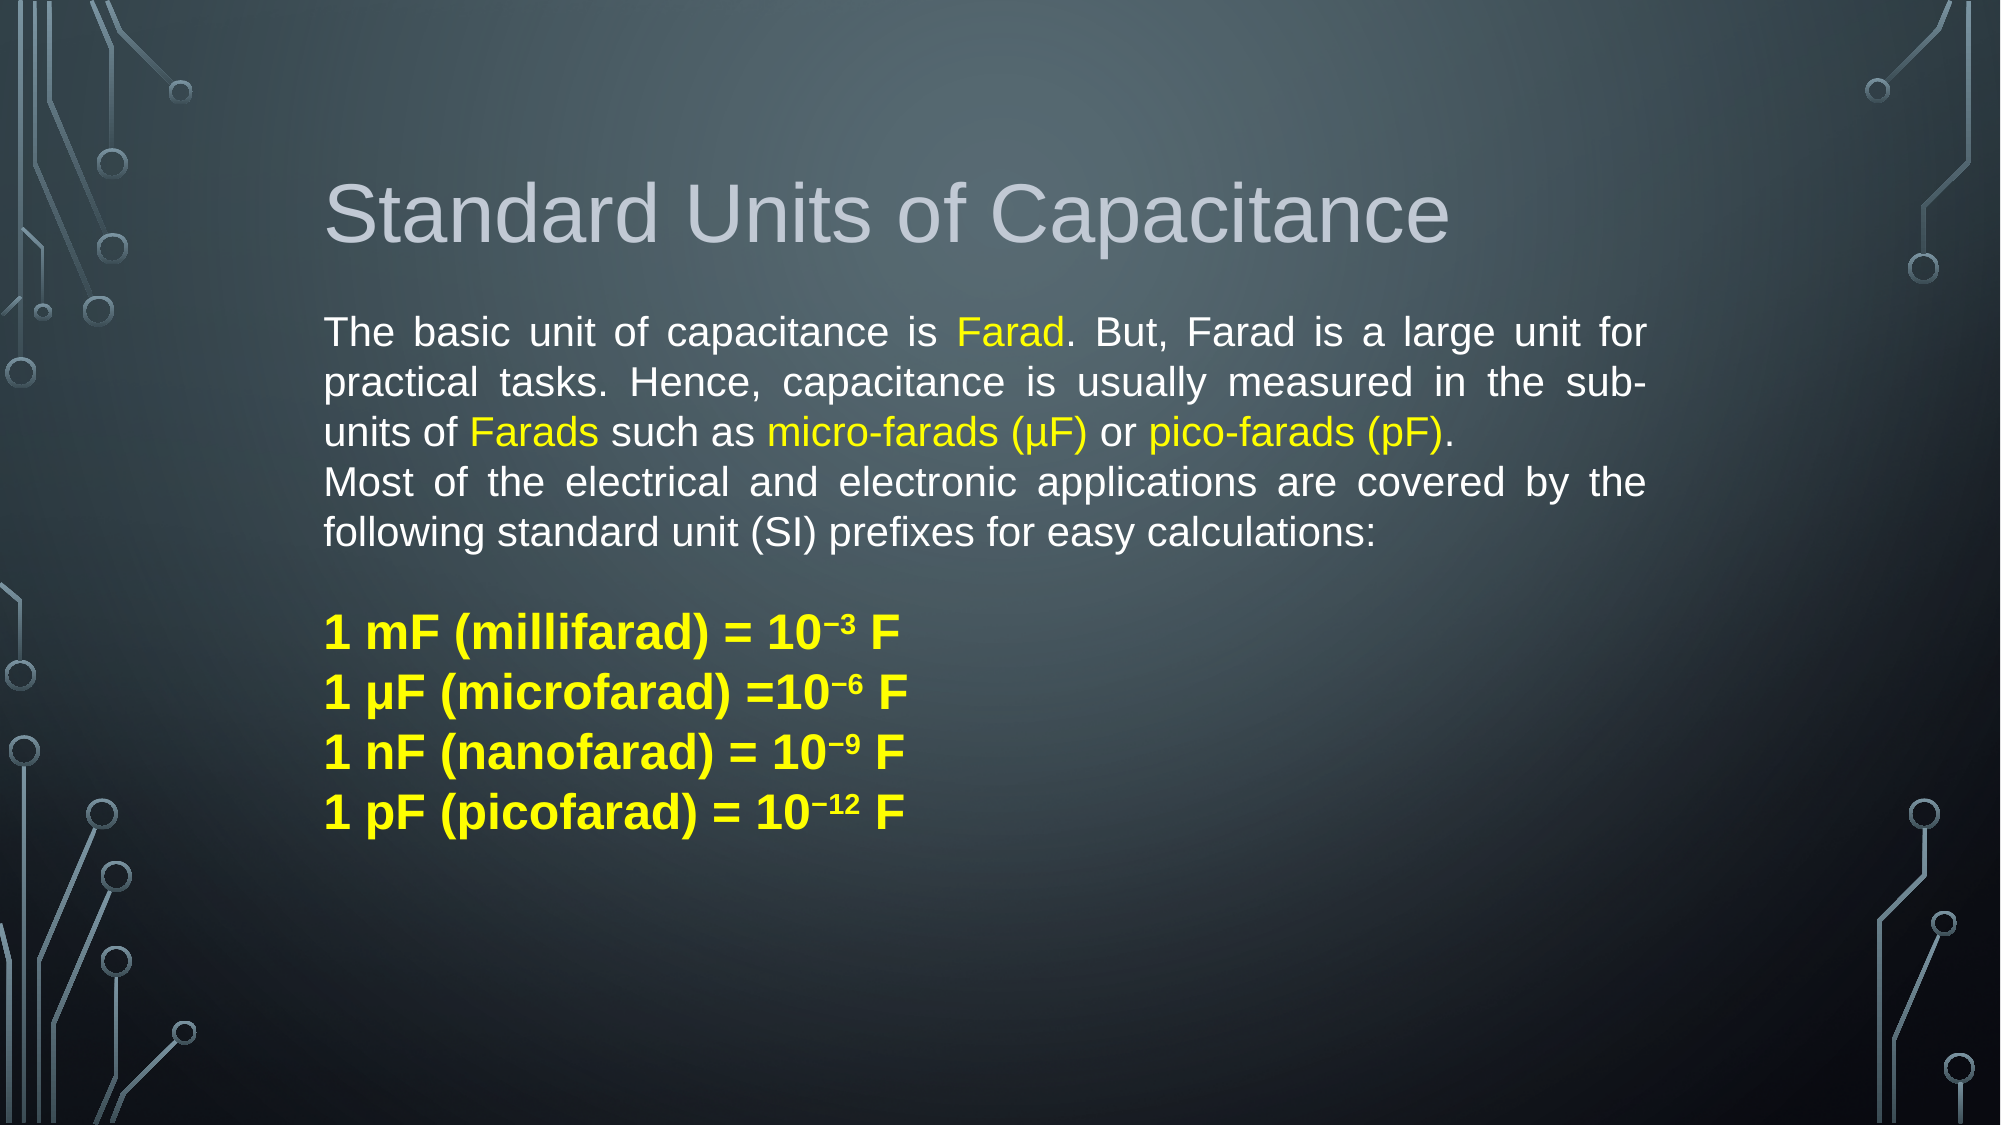

Standard Units of Capacitance

The basic unit of capacitance is Farad. But, Farad is a large unit for practical tasks. Hence, capacitance is usually measured in the sub-units of Farads such as micro-farads (µF) or pico-farads (pF).
Most of the electrical and electronic applications are covered by the following standard unit (SI) prefixes for easy calculations:

1 mF (millifarad) = 10−3 F
1 μF (microfarad) =10−6 F
1 nF (nanofarad) = 10−9 F
1 pF (picofarad) = 10−12 F